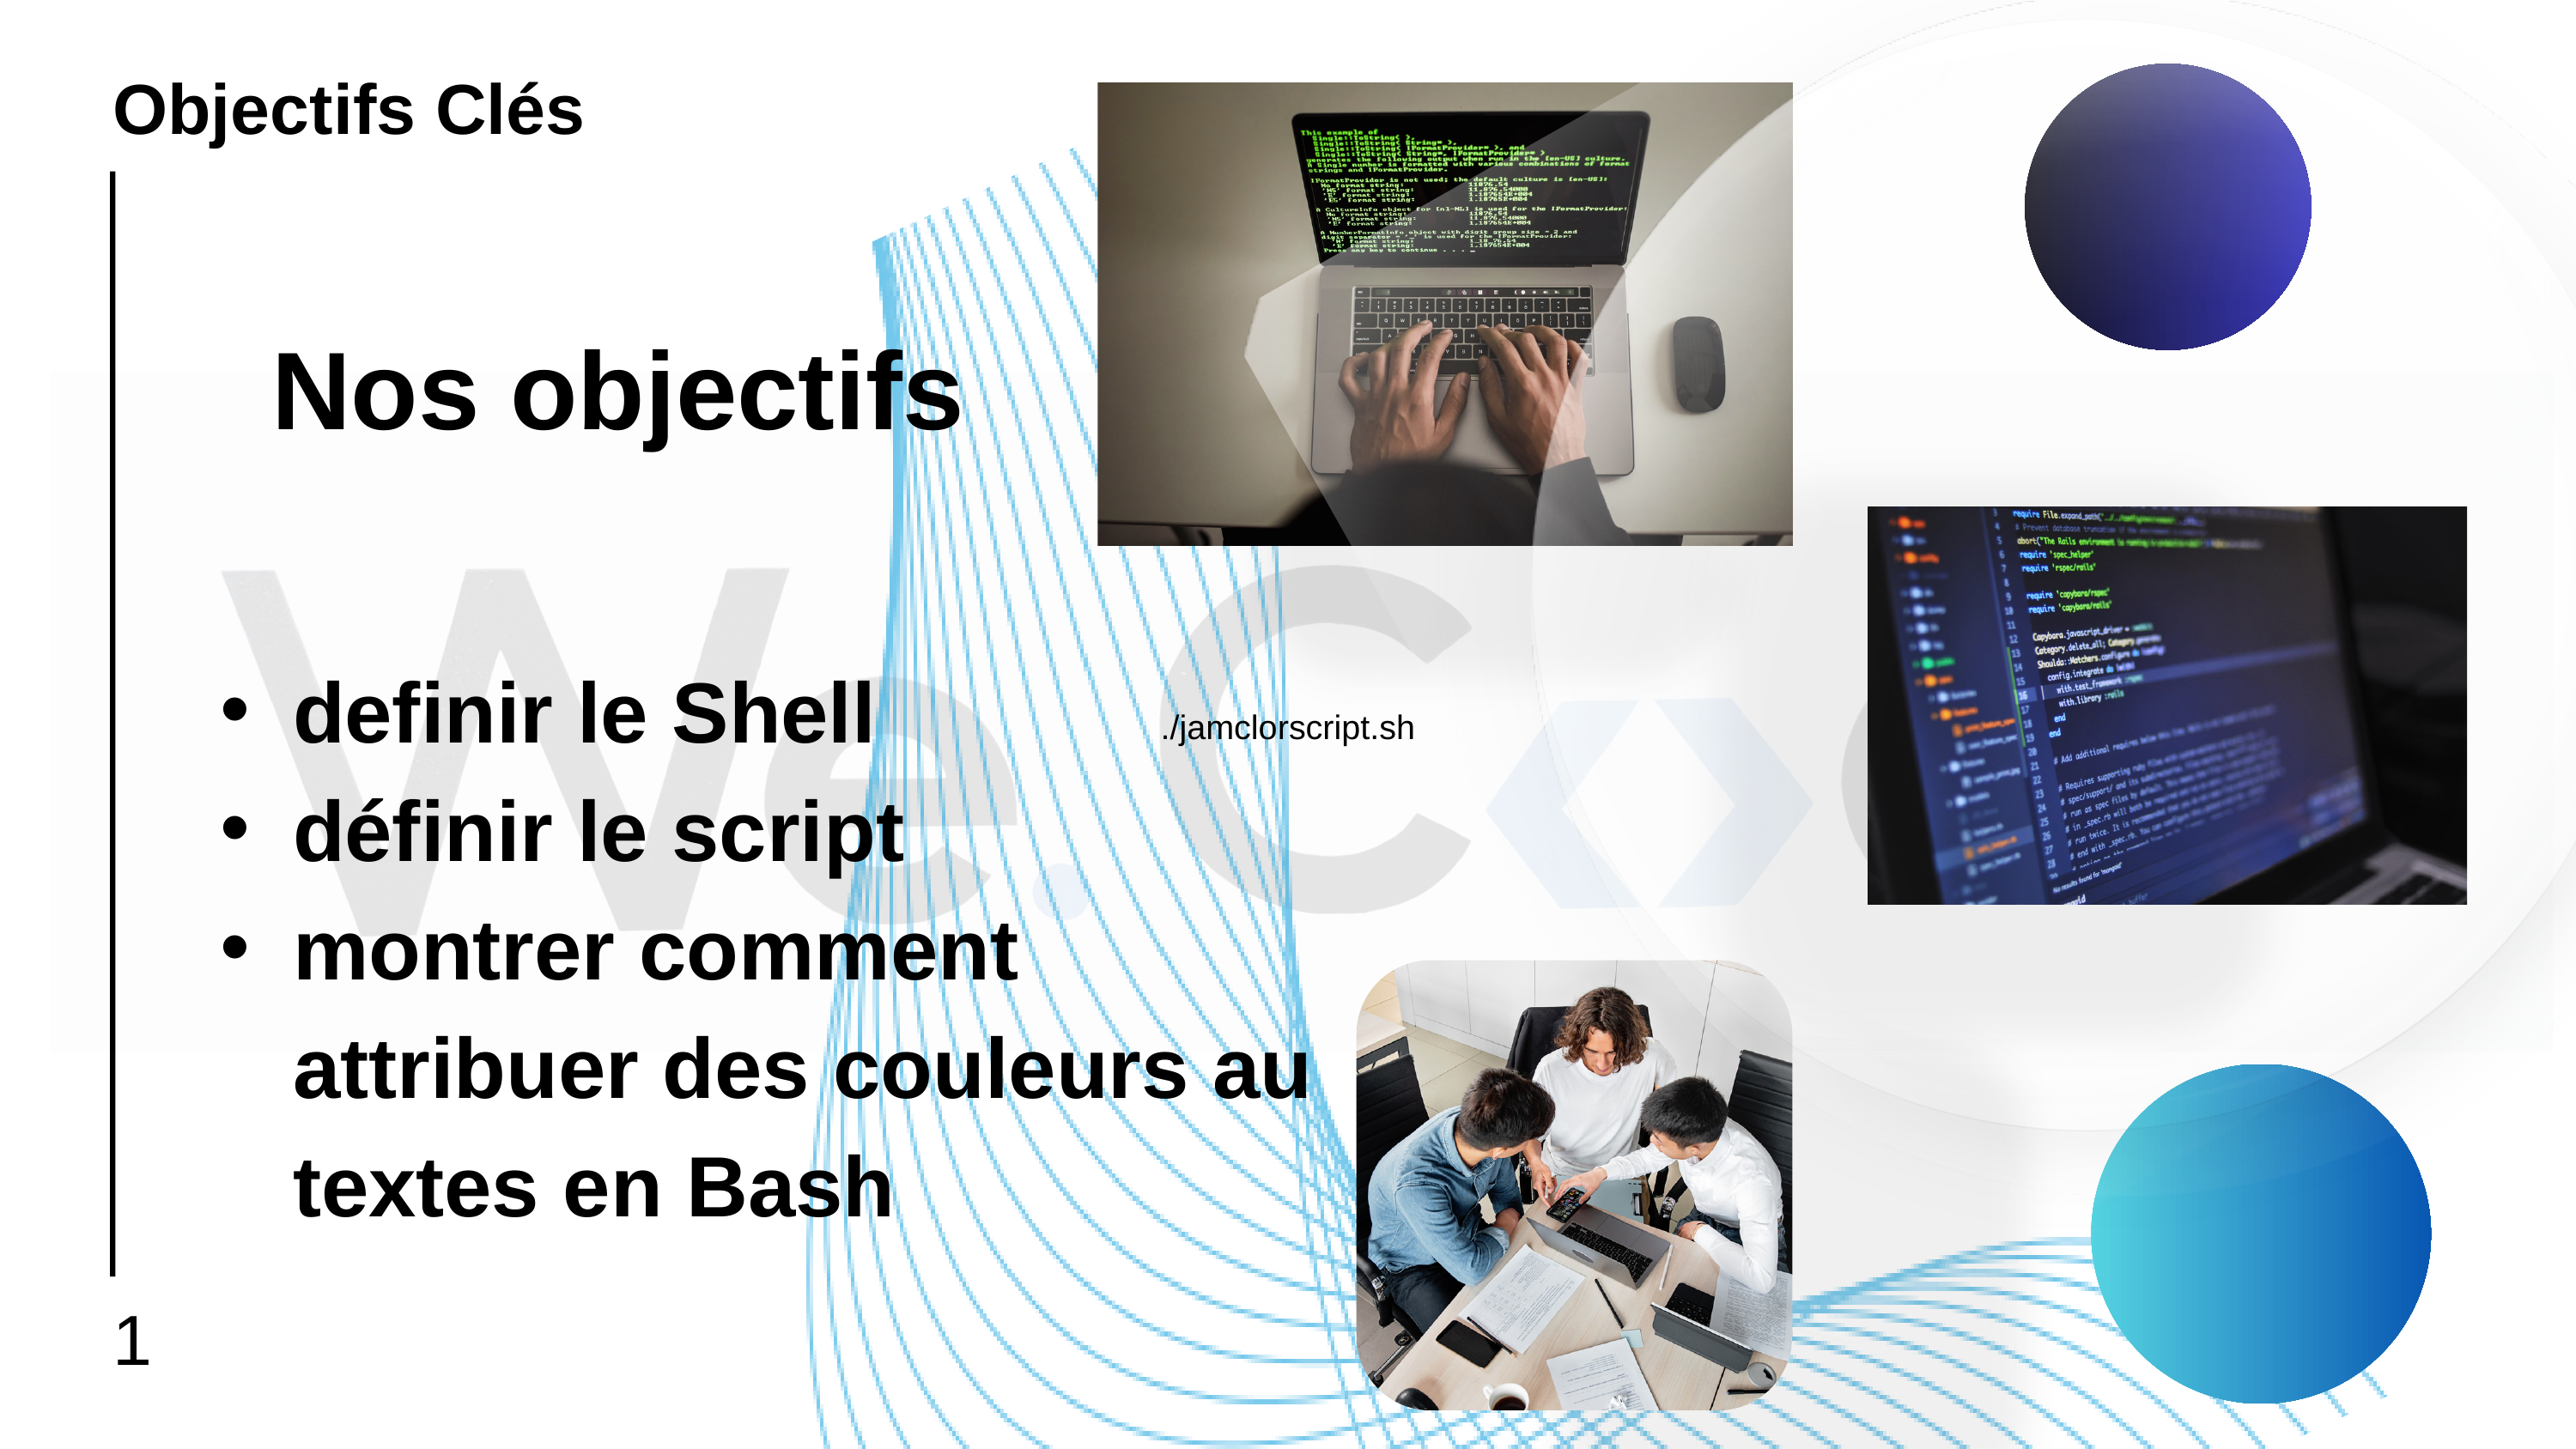

Objectifs Clés

Nos objectifs

definir le Shell
définir le script
montrer comment attribuer des couleurs au textes en Bash
./jamclorscript.sh

1